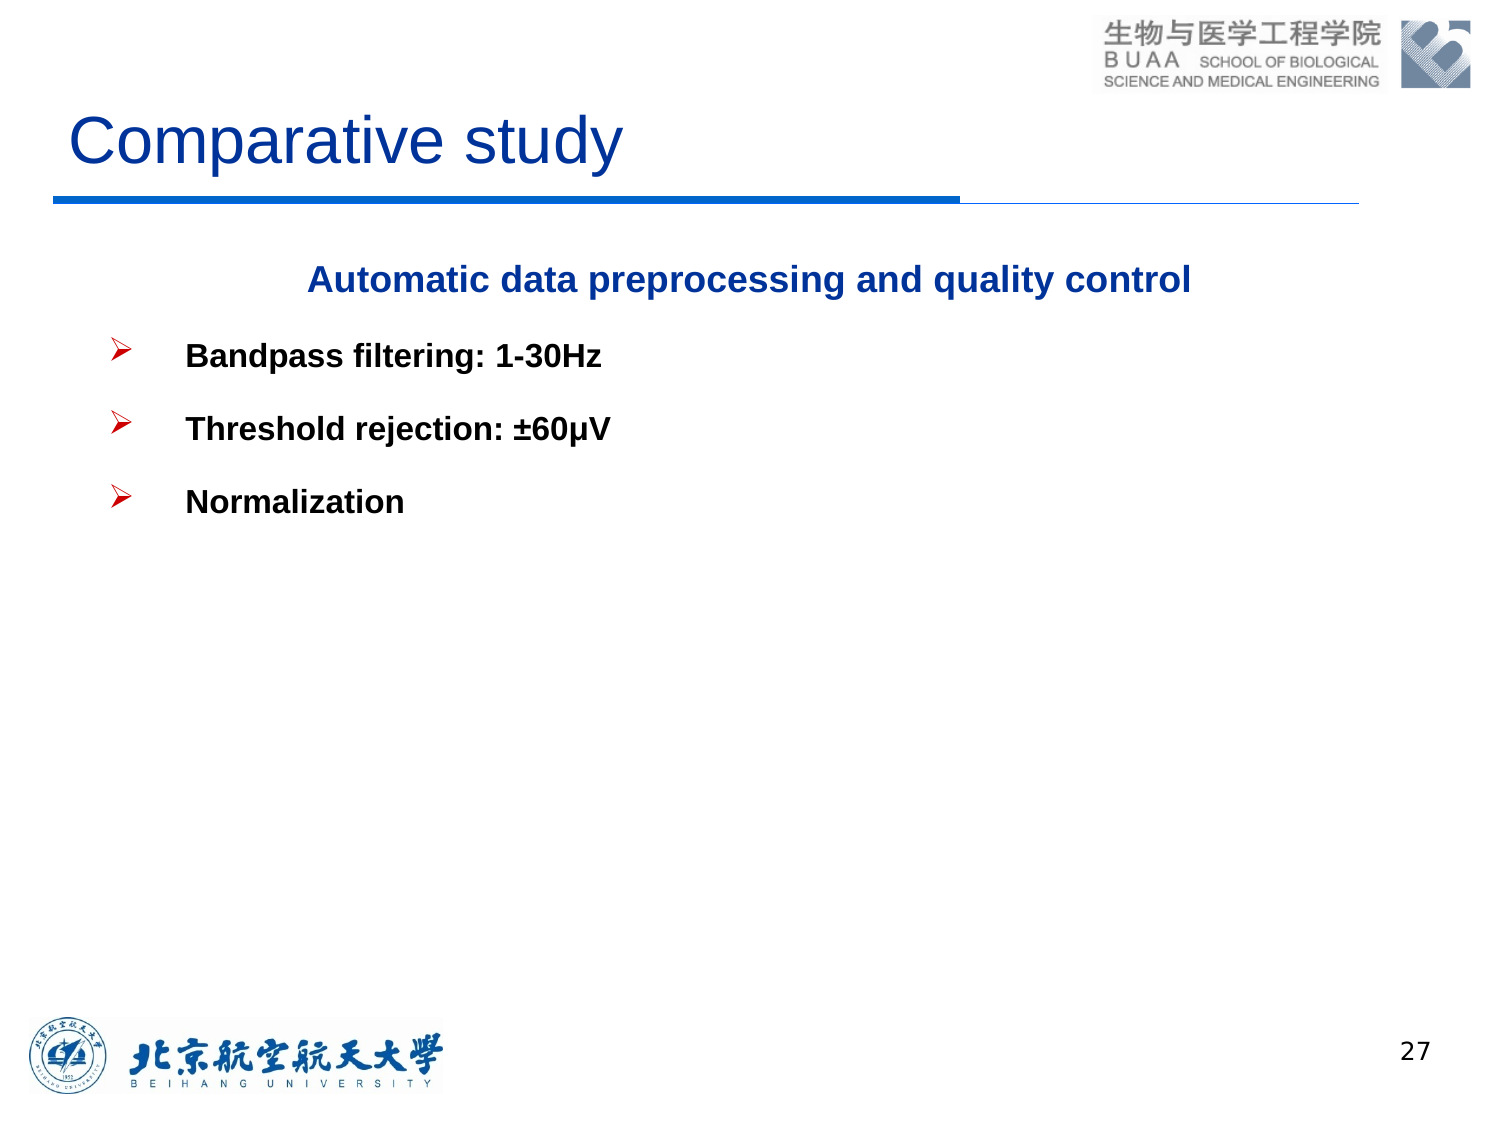

# Comparative study
Automatic data preprocessing and quality control
Bandpass filtering: 1-30Hz
Threshold rejection: ±60μV
Normalization
27